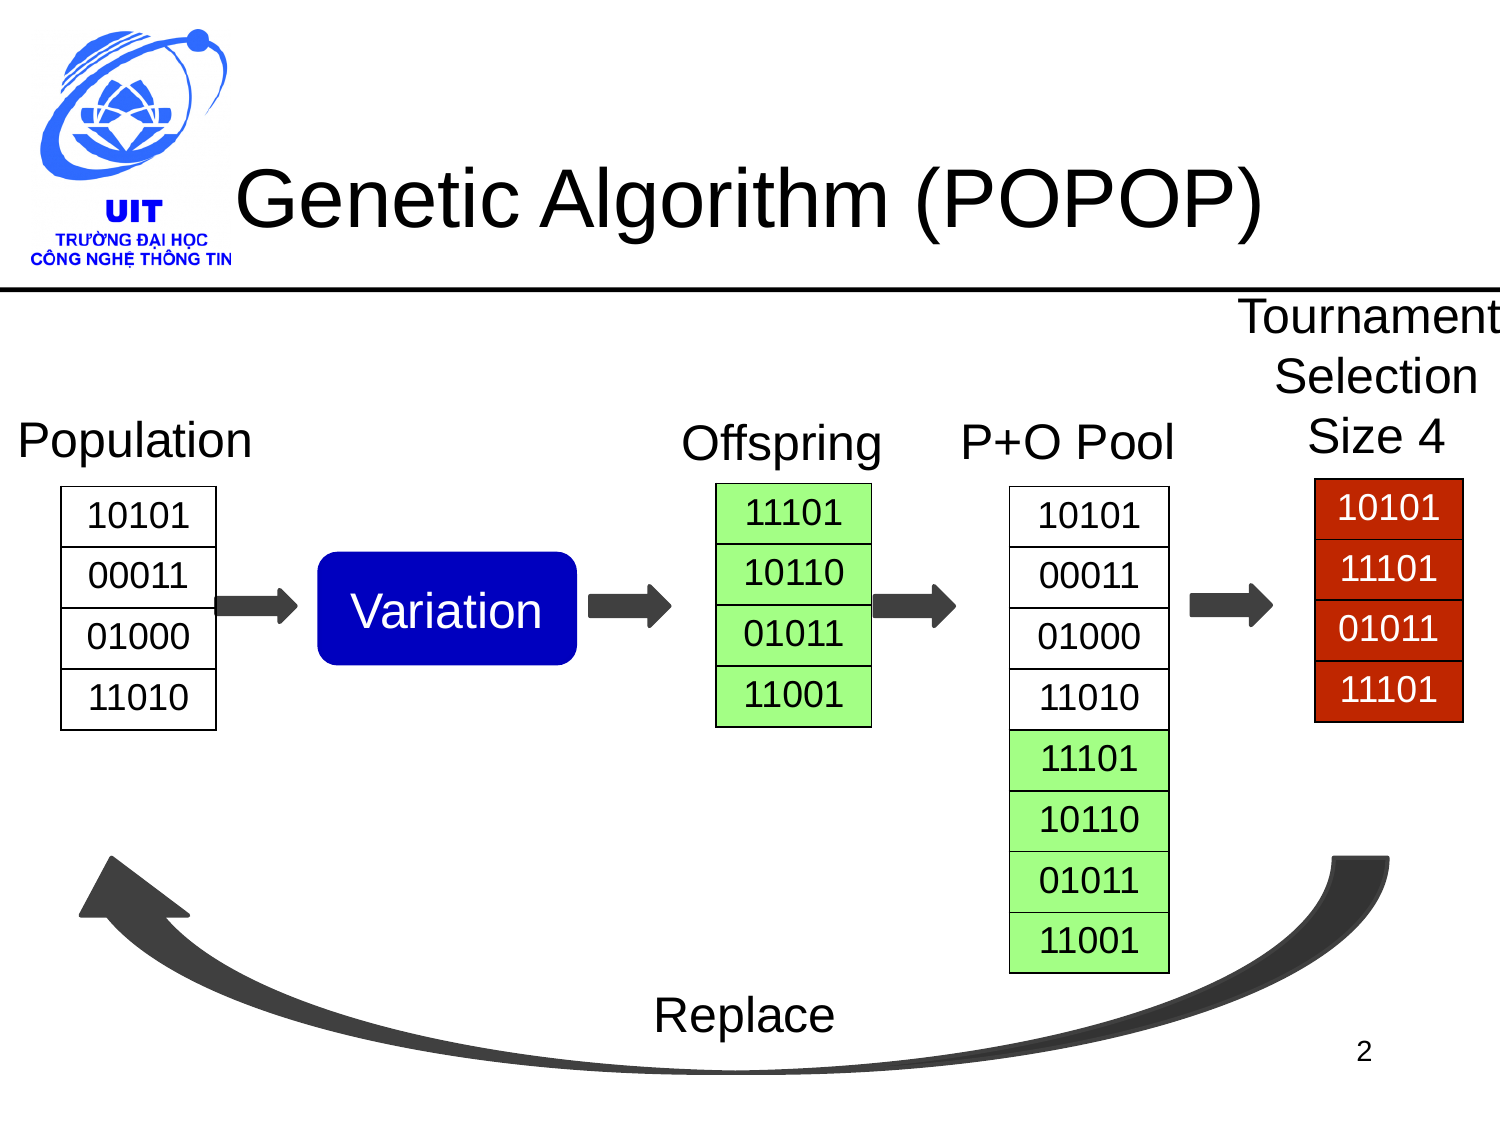

# Genetic Algorithm (POPOP)
Tournament
Selection
Size 4

Population
P+O Pool
Offspring
| 10101 |
| --- |
| 11101 |
| 01011 |
| 11101 |
| 11101 |
| --- |
| 10110 |
| 01011 |
| 11001 |
| 10101 |
| --- |
| 00011 |
| 01000 |
| 11010 |
| 10101 |
| --- |
| 00011 |
| 01000 |
| 11010 |
Variation

| 11101 |
| --- |
| 10110 |
| 01011 |
| 11001 |
Replace

2